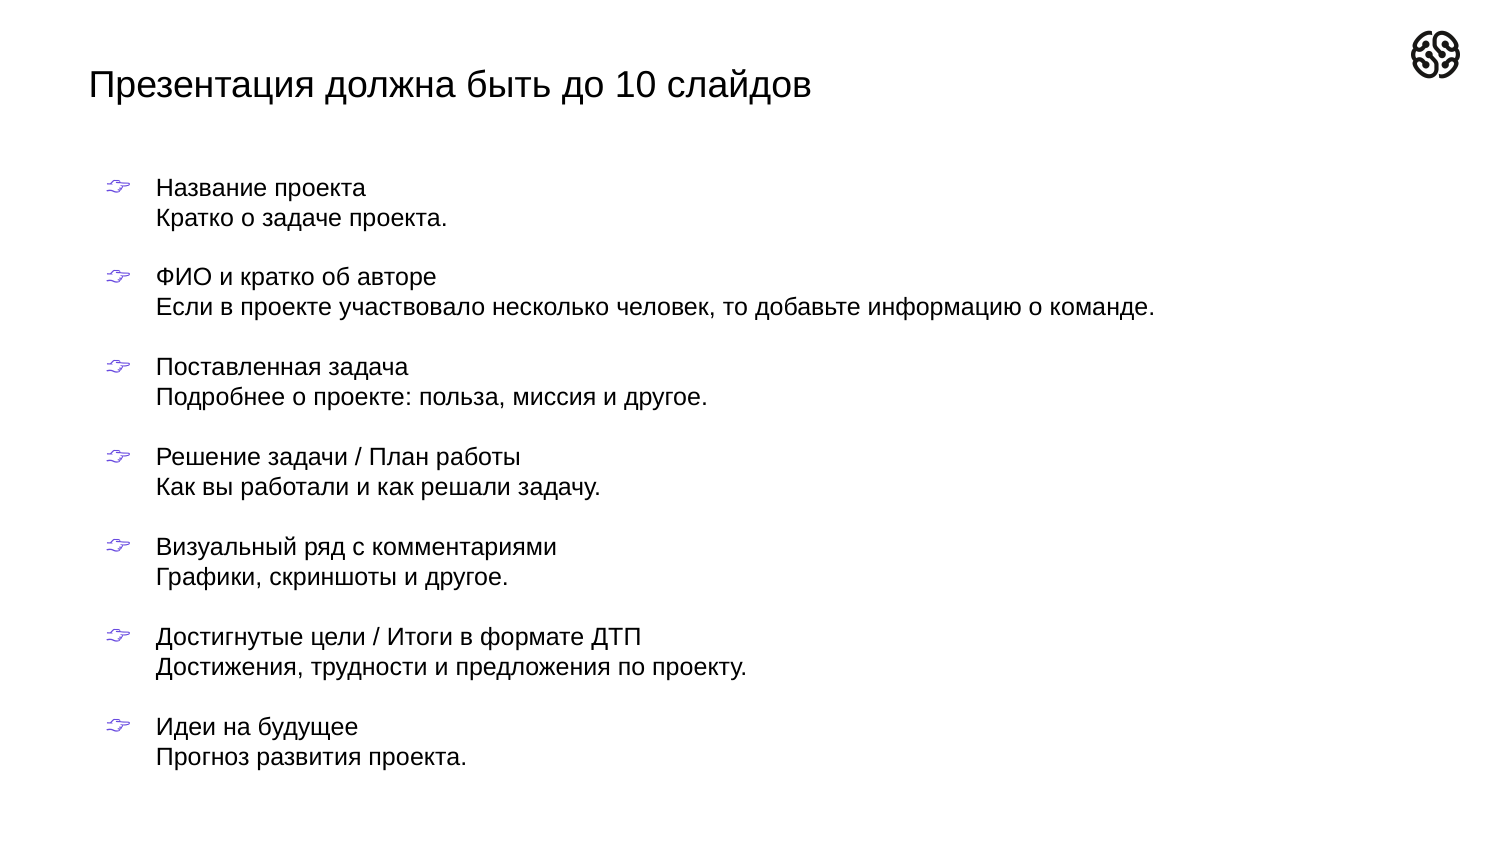

# Презентация должна быть до 10 слайдов
Название проекта
Кратко о задаче проекта.

ФИО и кратко об авторе
Если в проекте участвовало несколько человек, то добавьте информацию о команде.

Поставленная задача
Подробнее о проекте: польза, миссия и другое.

Решение задачи / План работы
Как вы работали и как решали задачу.

Визуальный ряд с комментариями
Графики, скриншоты и другое.

Достигнутые цели / Итоги в формате ДТП
Достижения, трудности и предложения по проекту.

Идеи на будущее
Прогноз развития проекта.